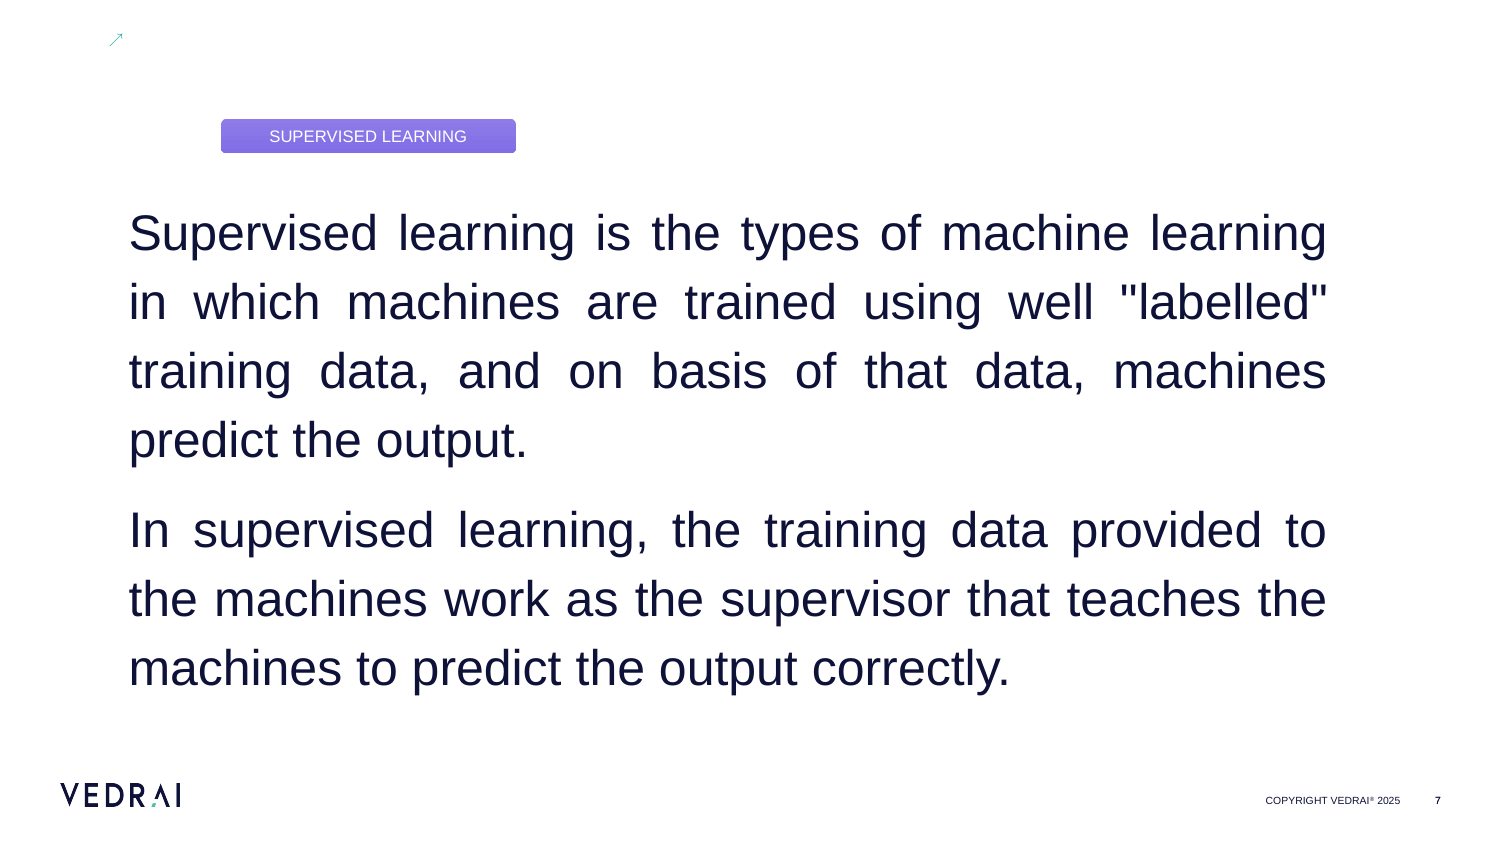

SUPERVISED LEARNING
Supervised learning is the types of machine learning in which machines are trained using well "labelled" training data, and on basis of that data, machines predict the output.
In supervised learning, the training data provided to the machines work as the supervisor that teaches the machines to predict the output correctly.